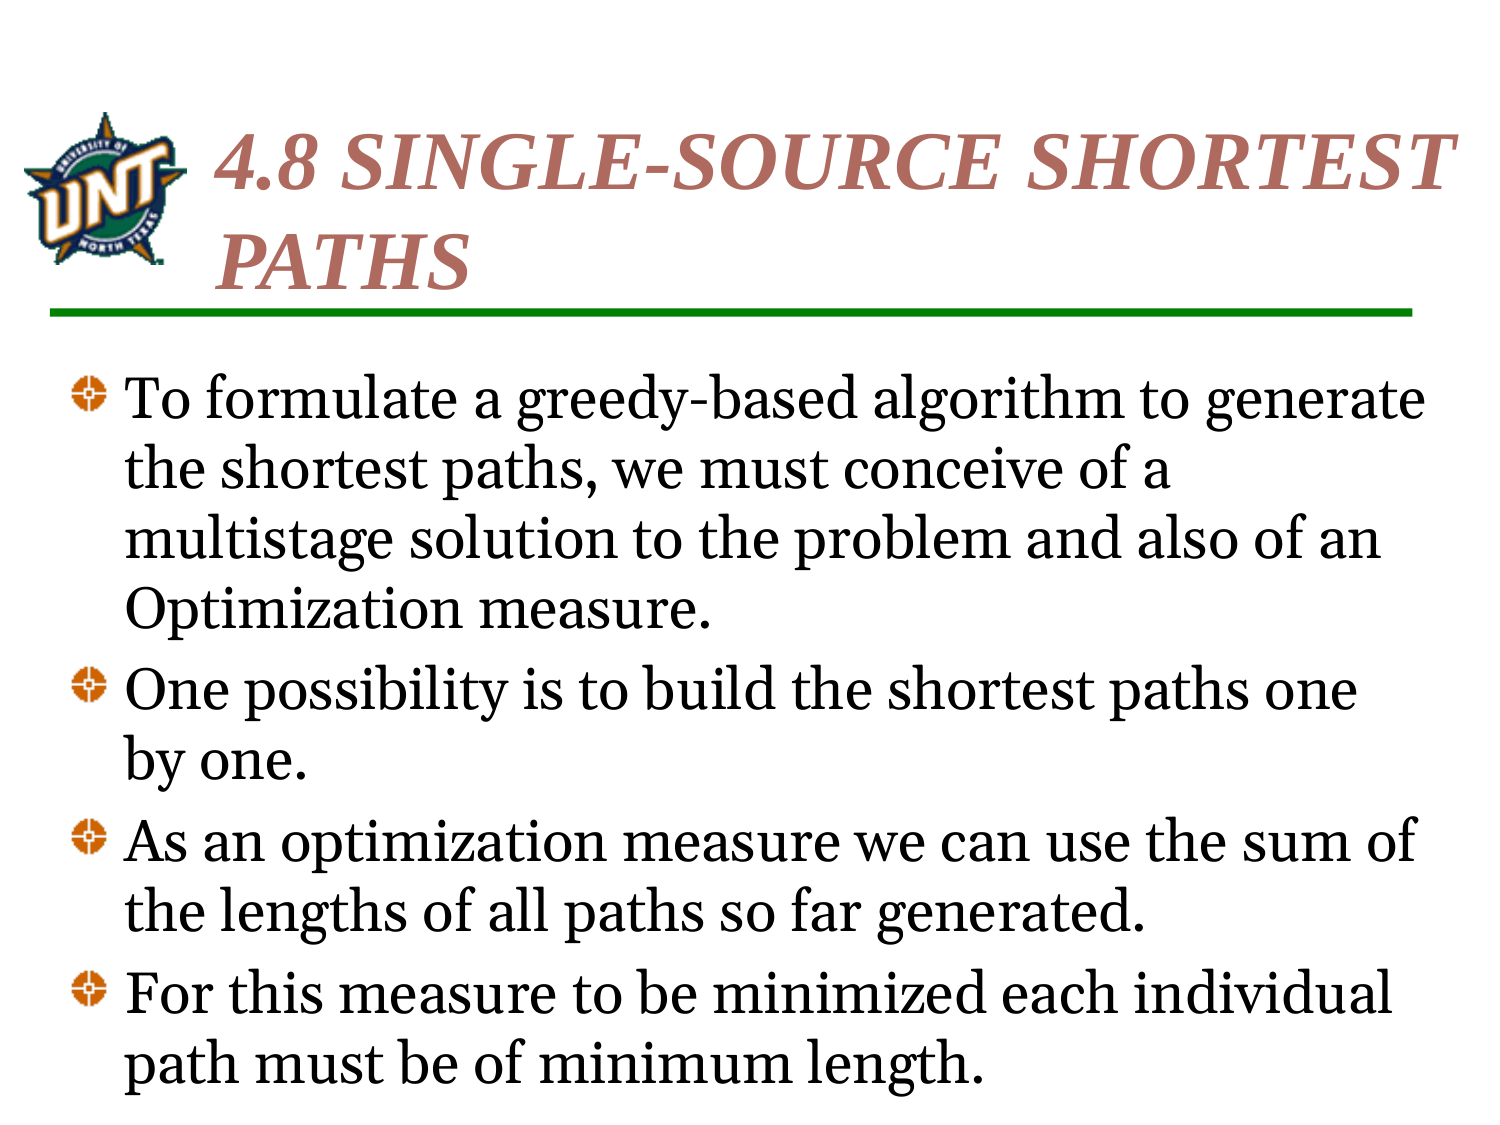

# 4.8 SINGLE-SOURCE SHORTEST PATHS
To formulate a greedy-based algorithm to generate the shortest paths, we must conceive of a multistage solution to the problem and also of an Optimization measure.
One possibility is to build the shortest paths one by one.
As an optimization measure we can use the sum of the lengths of all paths so far generated.
For this measure to be minimized each individual path must be of minimum length.